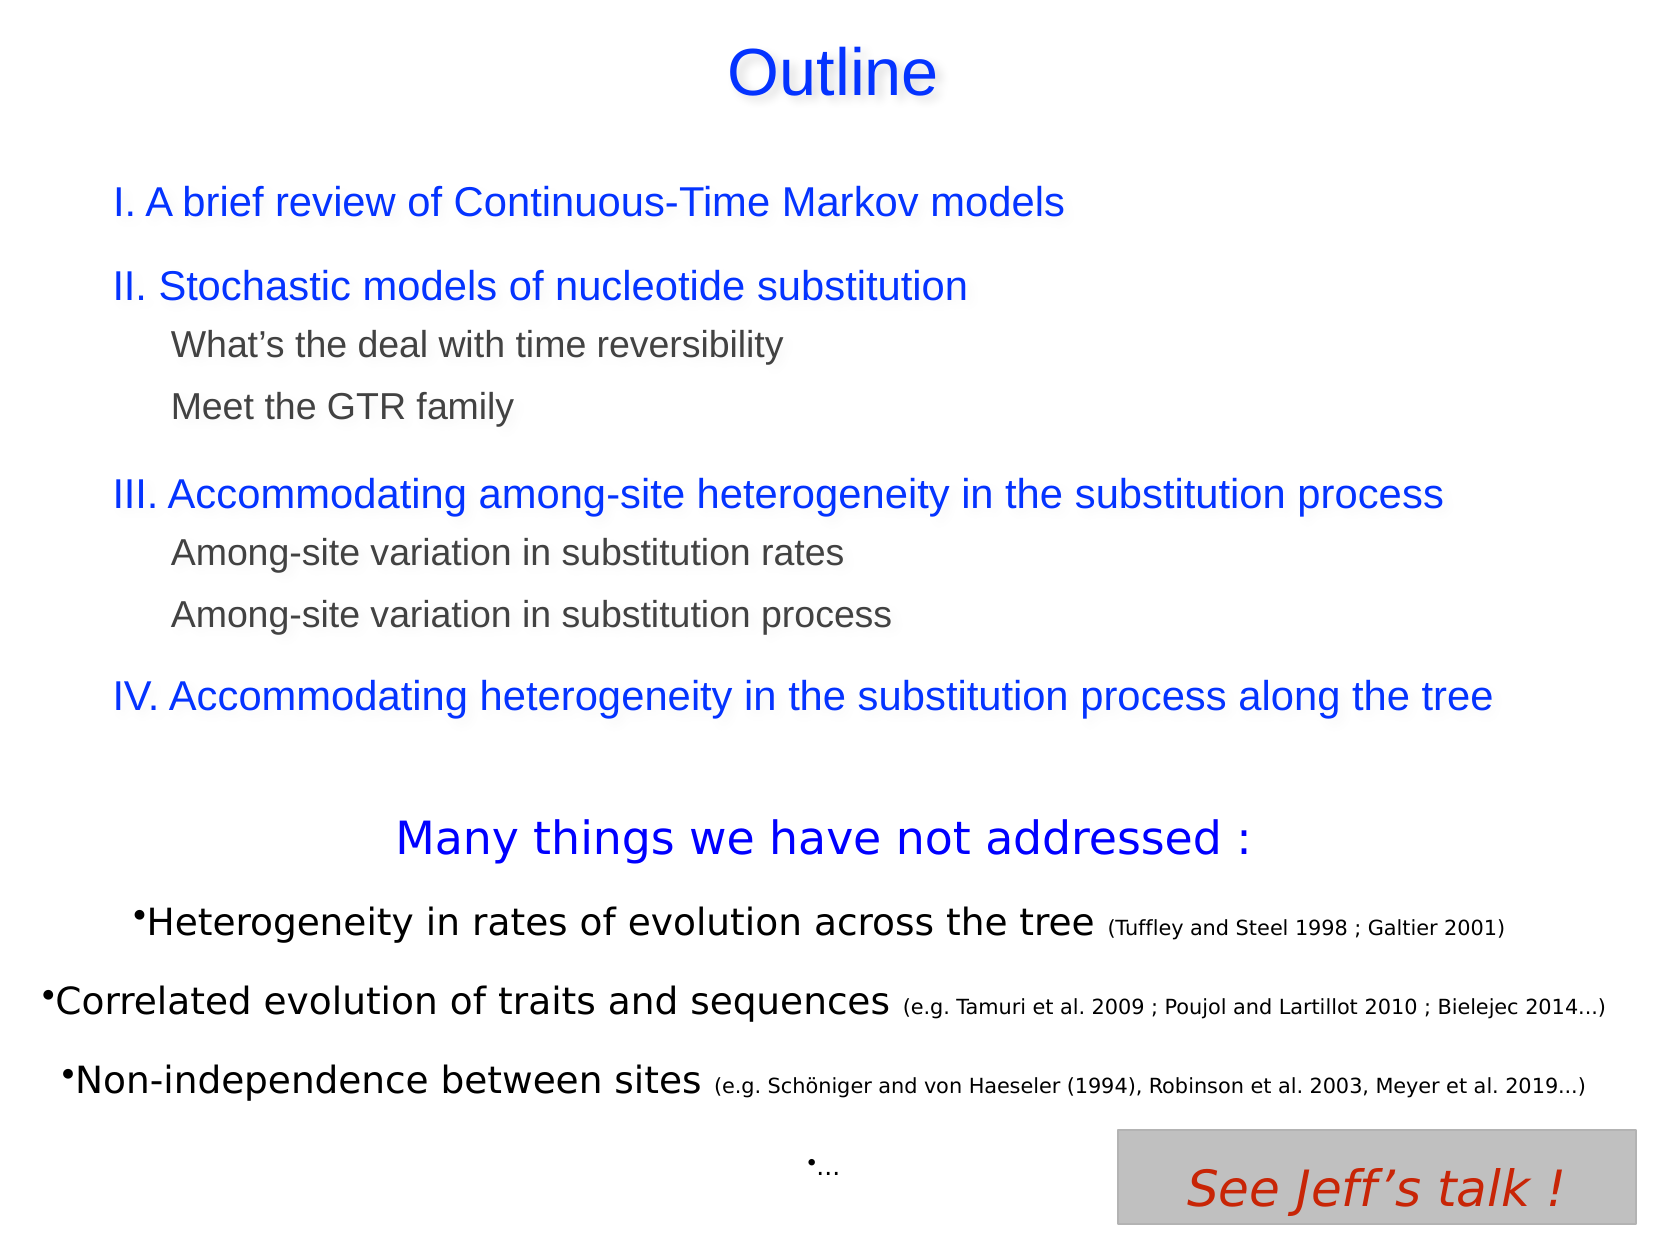

Outline
I. A brief review of Continuous-Time Markov models
II. Stochastic models of nucleotide substitution
What’s the deal with time reversibility
Meet the GTR family
III. Accommodating among-site heterogeneity in the substitution process
Among-site variation in substitution rates
Among-site variation in substitution process
IV. Accommodating heterogeneity in the substitution process along the tree
Many things we have not addressed :
Heterogeneity in rates of evolution across the tree (Tuffley and Steel 1998 ; Galtier 2001)
Correlated evolution of traits and sequences (e.g. Tamuri et al. 2009 ; Poujol and Lartillot 2010 ; Bielejec 2014...)
Non-independence between sites (e.g. Schöniger and von Haeseler (1994), Robinson et al. 2003, Meyer et al. 2019...)
...
See Jeff’s talk !